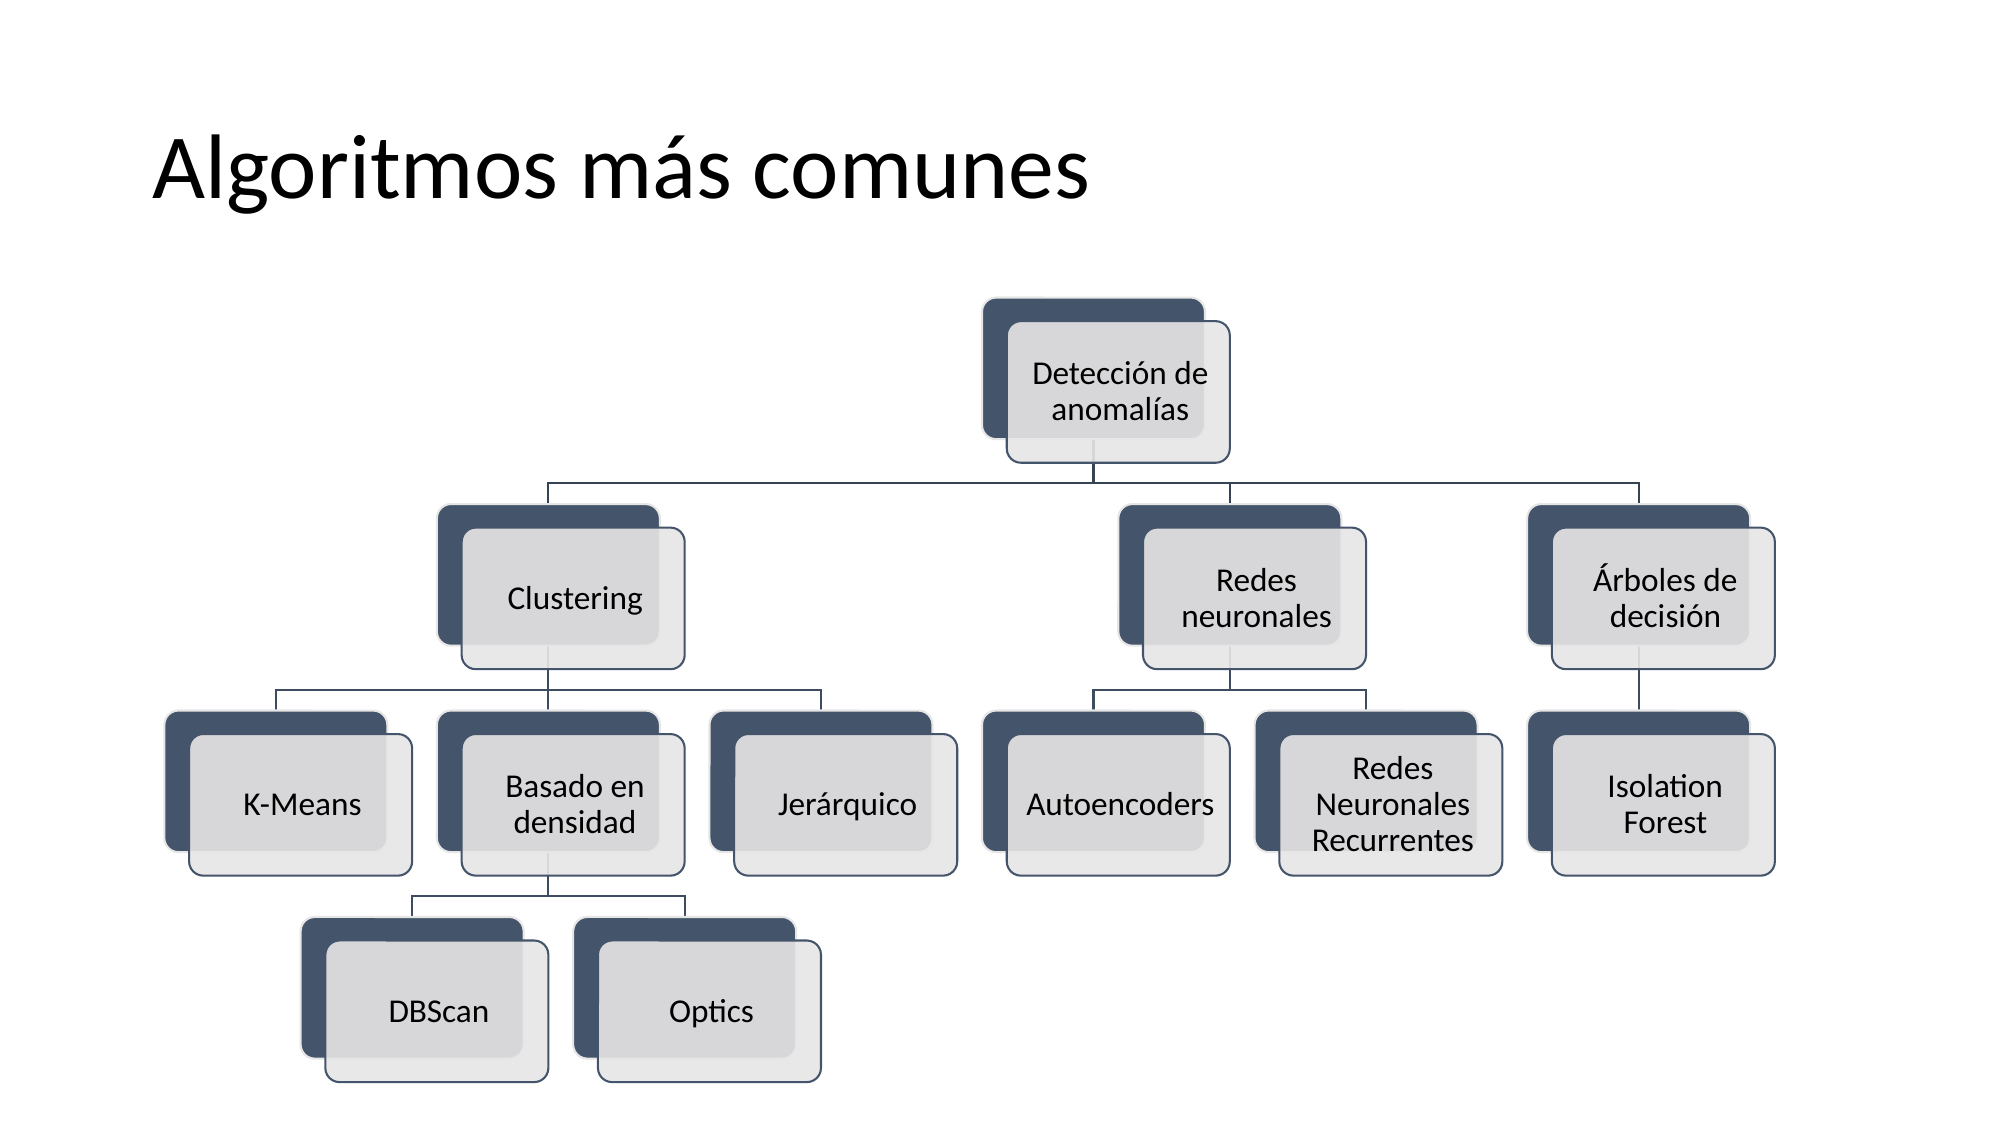

# Algoritmos más comunes
Detección de anomalías
Clustering
K-Means
Basado en densidad
DBScan
Optics
Jerárquico
Redes neuronales
Autoencoders
Redes Neuronales Recurrentes
Árboles de decisión
Isolation Forest